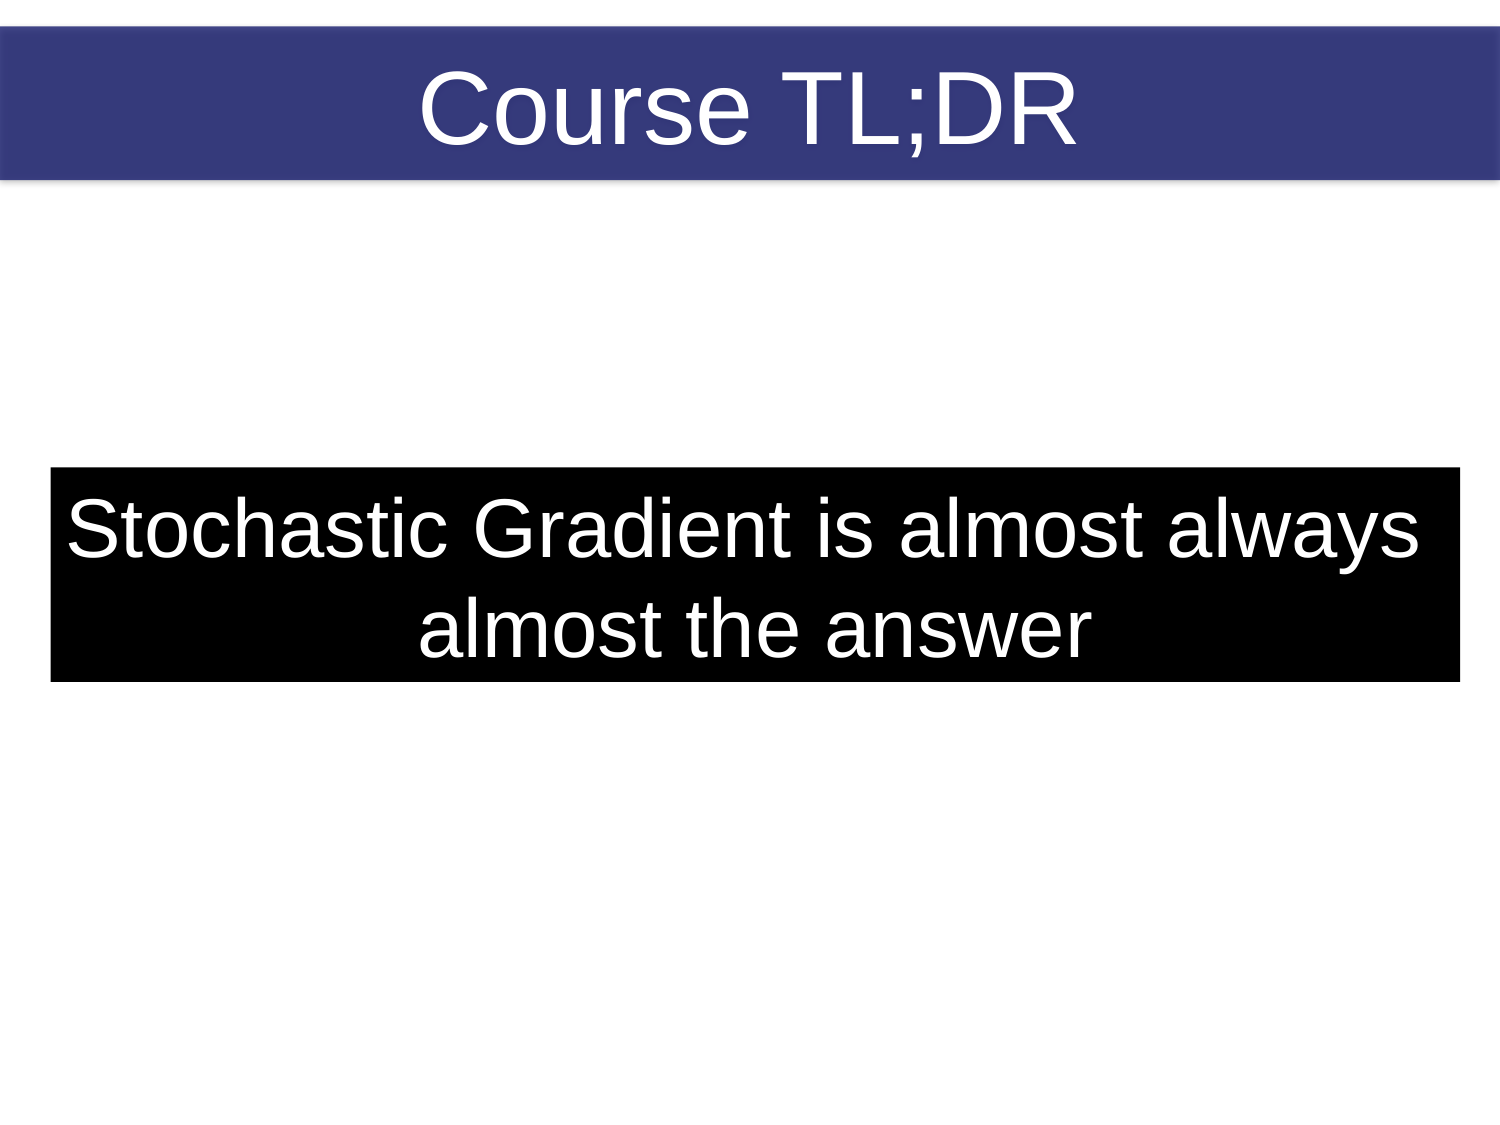

Course TL;DR
Stochastic Gradient is almost always
almost the answer